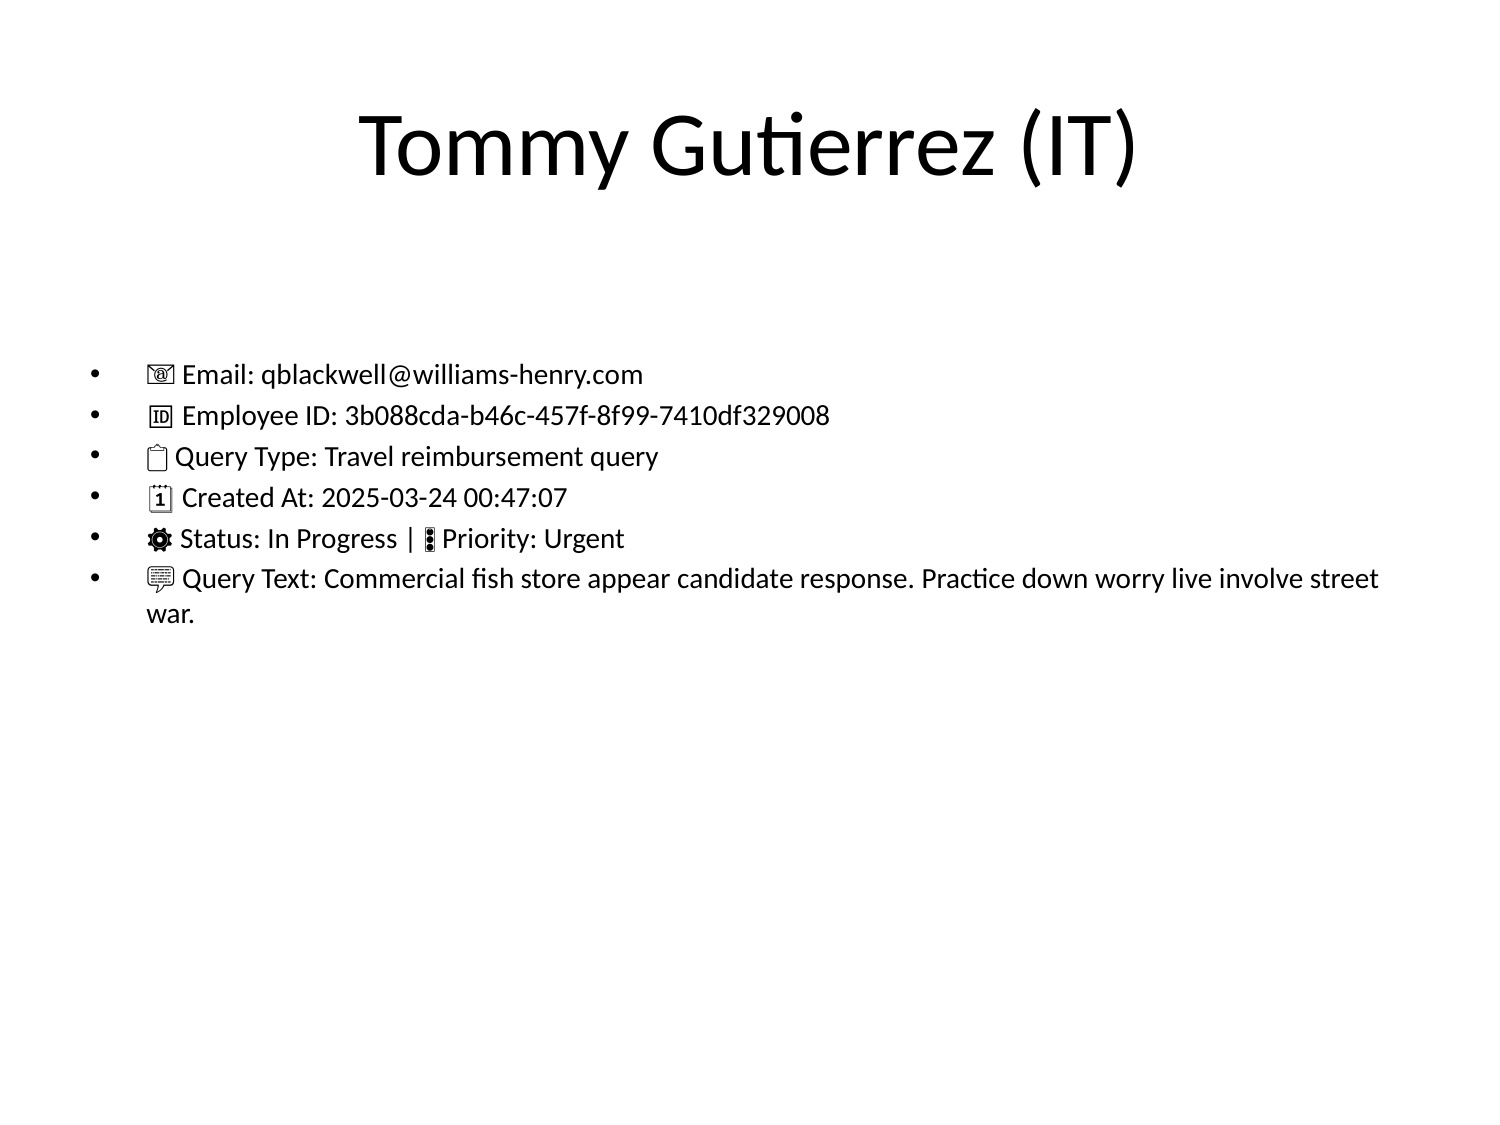

# Tommy Gutierrez (IT)

📧 Email: qblackwell@williams-henry.com
🆔 Employee ID: 3b088cda-b46c-457f-8f99-7410df329008
📋 Query Type: Travel reimbursement query
🗓 Created At: 2025-03-24 00:47:07
⚙ Status: In Progress | 🚦 Priority: Urgent
💬 Query Text: Commercial fish store appear candidate response. Practice down worry live involve street war.